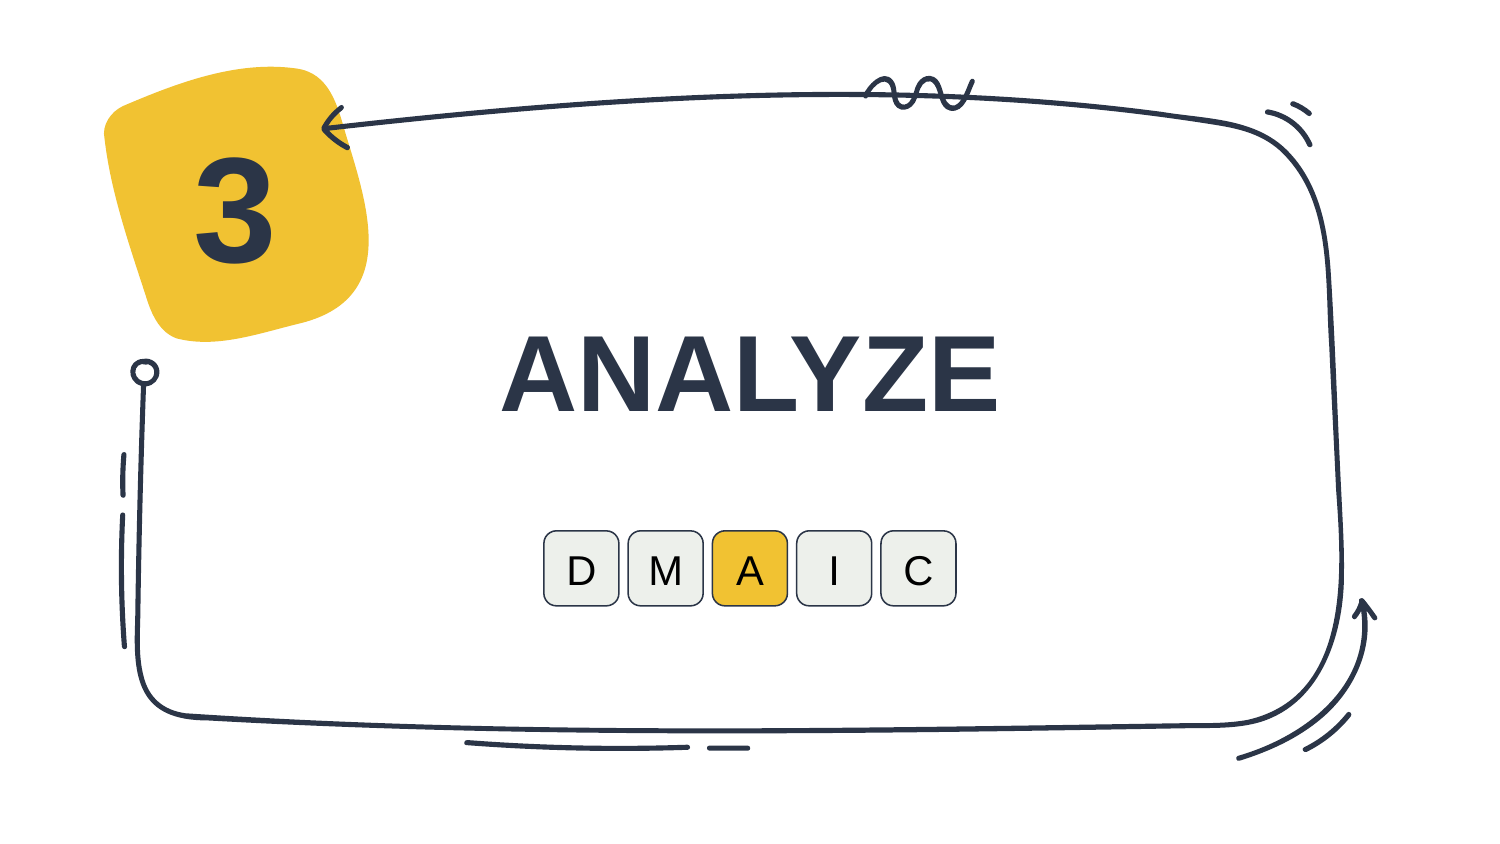

3
# ANALYZE
D
M
A
I
C